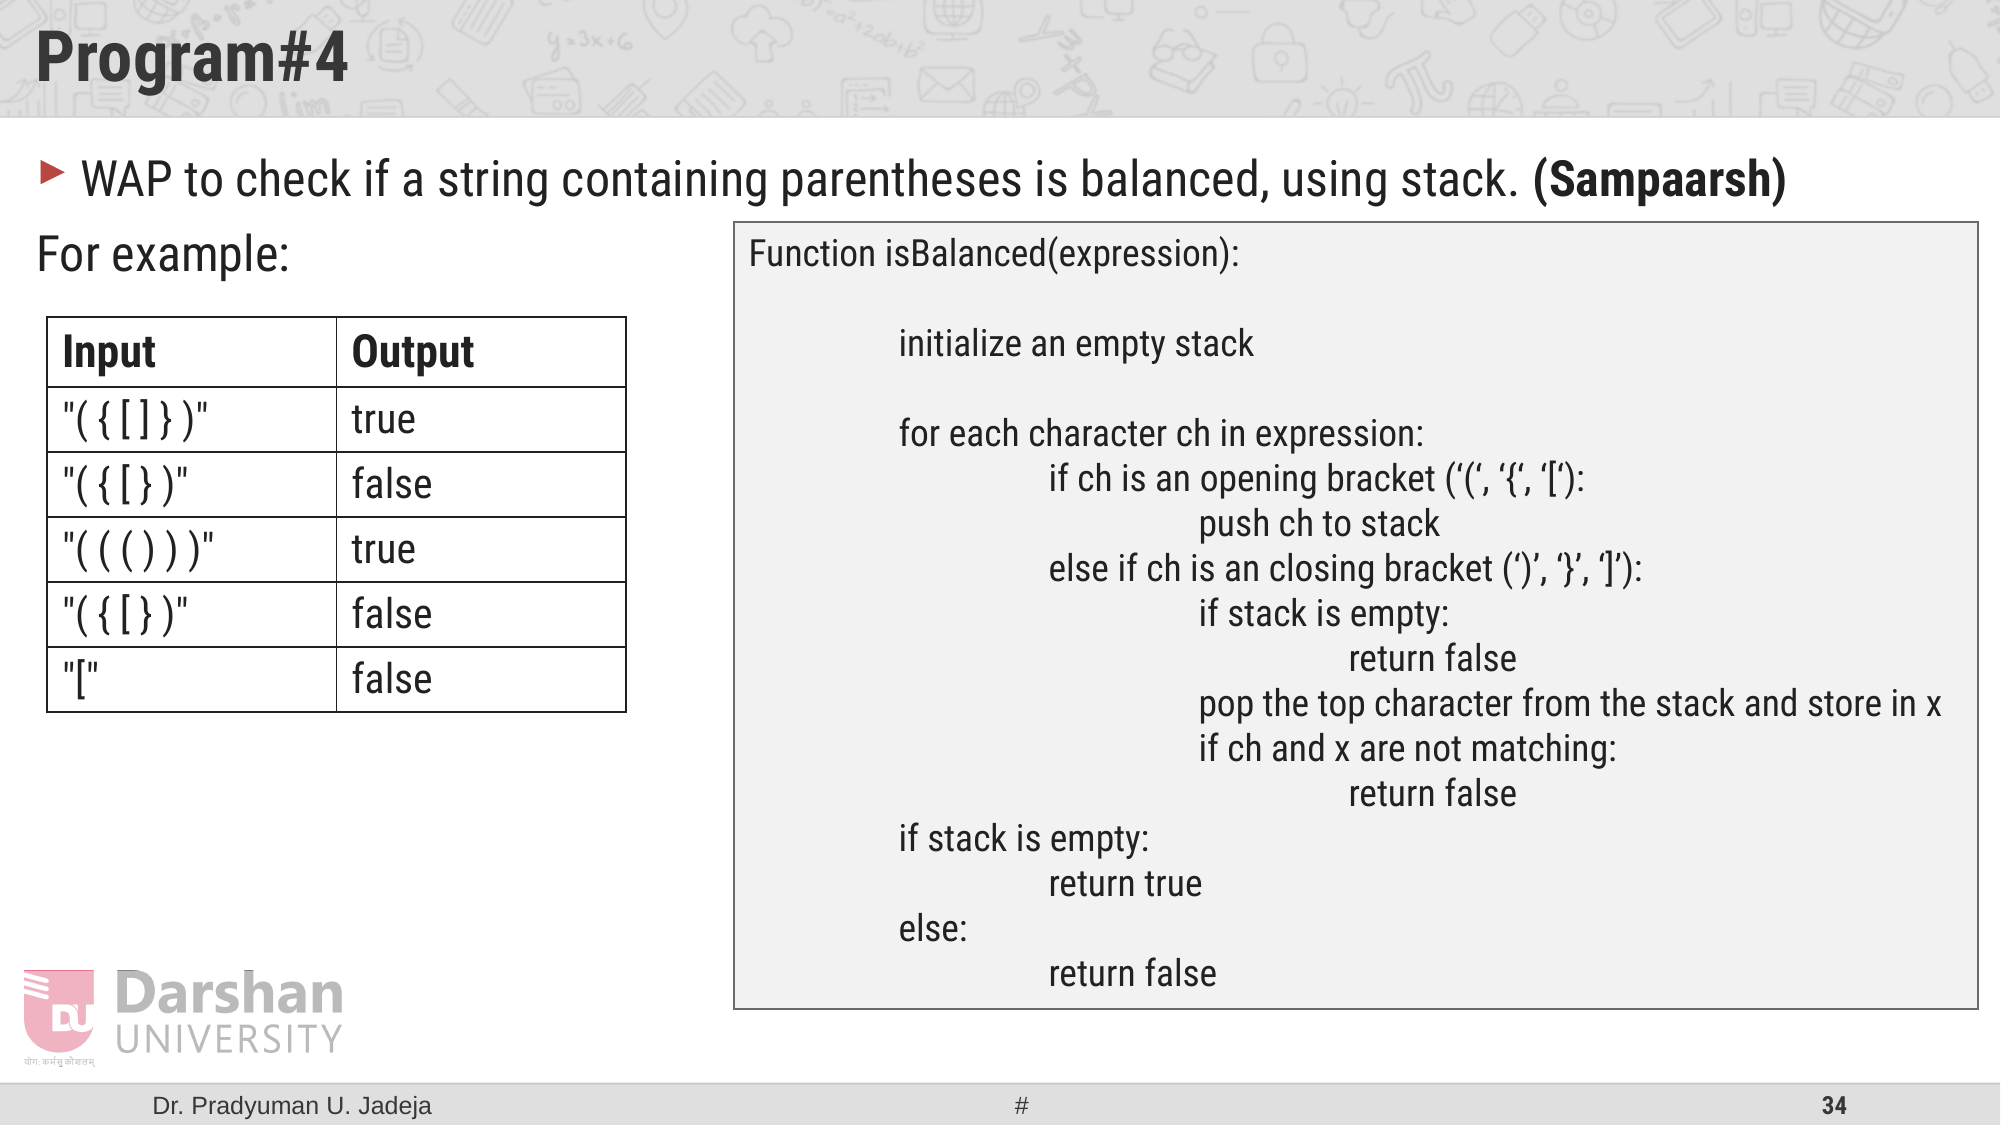

# Program#4
WAP to check if a string containing parentheses is balanced, using stack. (Sampaarsh)
For example:

Function isBalanced(expression):

	initialize an empty stack

	for each character ch in expression:
		if ch is an opening bracket (‘(‘, ‘{‘, ‘[‘):
			push ch to stack
		else if ch is an closing bracket (‘)’, ‘}’, ‘]’):
			if stack is empty:
				return false
			pop the top character from the stack and store in x
			if ch and x are not matching:
				return false
	if stack is empty:
		return true
	else:
		return false
| Input | Output |
| --- | --- |
| "( { [ ] } )" | true |
| "( { [ } )" | false |
| "( ( ( ) ) )" | true |
| "( { [ } )" | false |
| "[" | false |